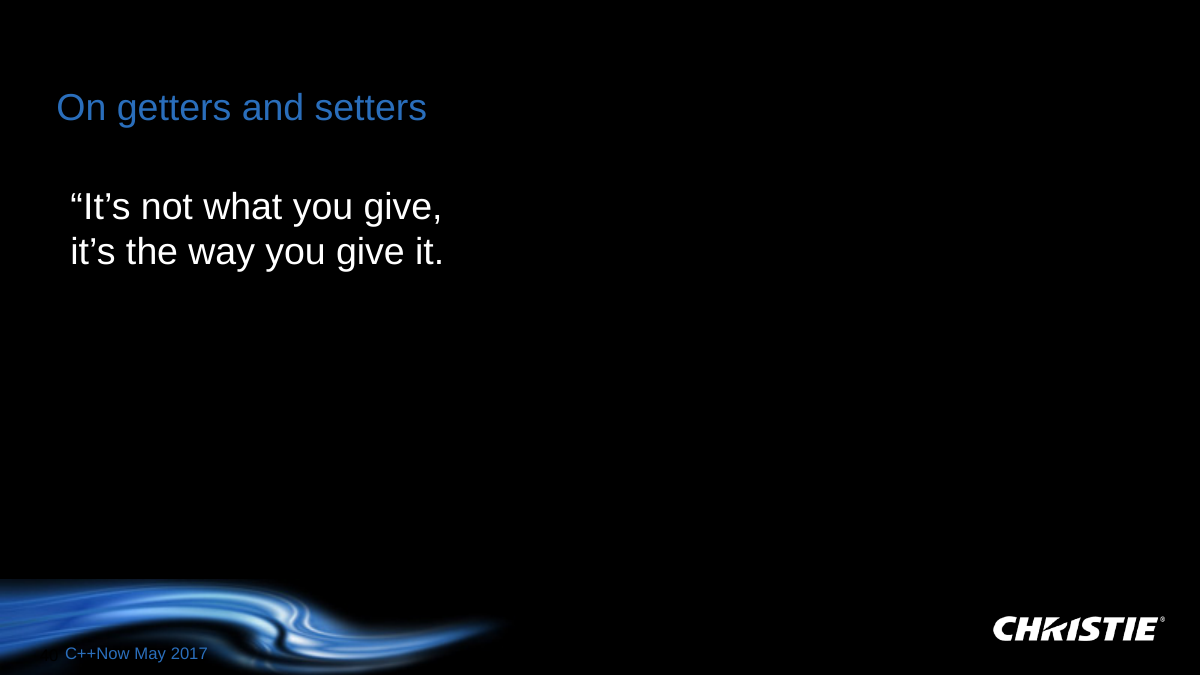

On getters and setters
“It’s not what you give, it’s the way you give it.

C++Now May 2017
40